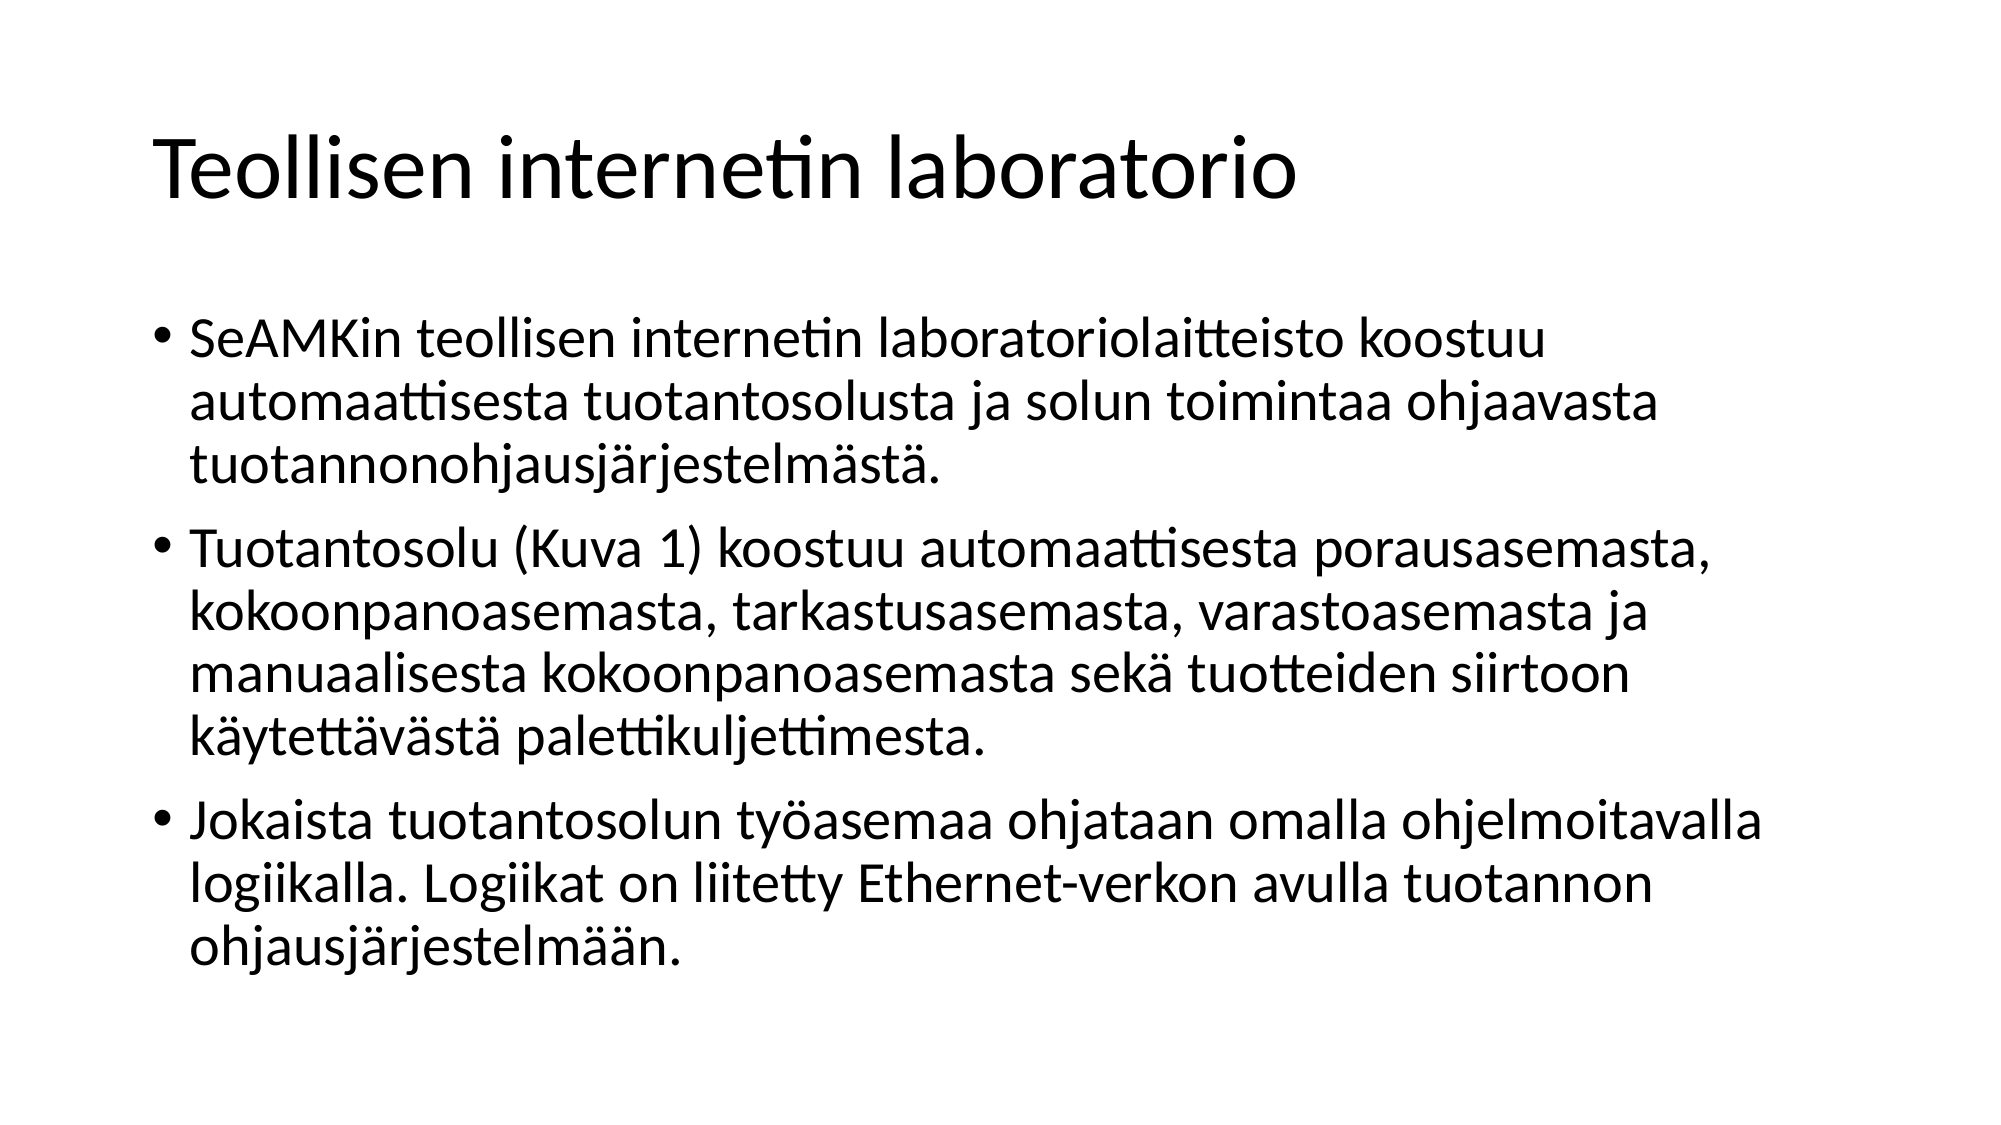

# Teollisen internetin laboratorio
SeAMKin teollisen internetin laboratoriolaitteisto koostuu automaattisesta tuotantosolusta ja solun toimintaa ohjaavasta tuotannonohjausjärjestelmästä.
Tuotantosolu (Kuva 1) koostuu automaattisesta porausasemasta, kokoonpanoasemasta, tarkastusasemasta, varasto­asemasta ja manuaalisesta kokoonpanoasemasta sekä tuot­teiden siirtoon käytettävästä palettikuljettimesta.
Jokaista tuotantosolun työasemaa ohjataan omalla ohjelmoitavalla logiikalla. Logiikat on liitetty Ethernet-verkon avulla tuotan­non­ohjausjärjestelmään.